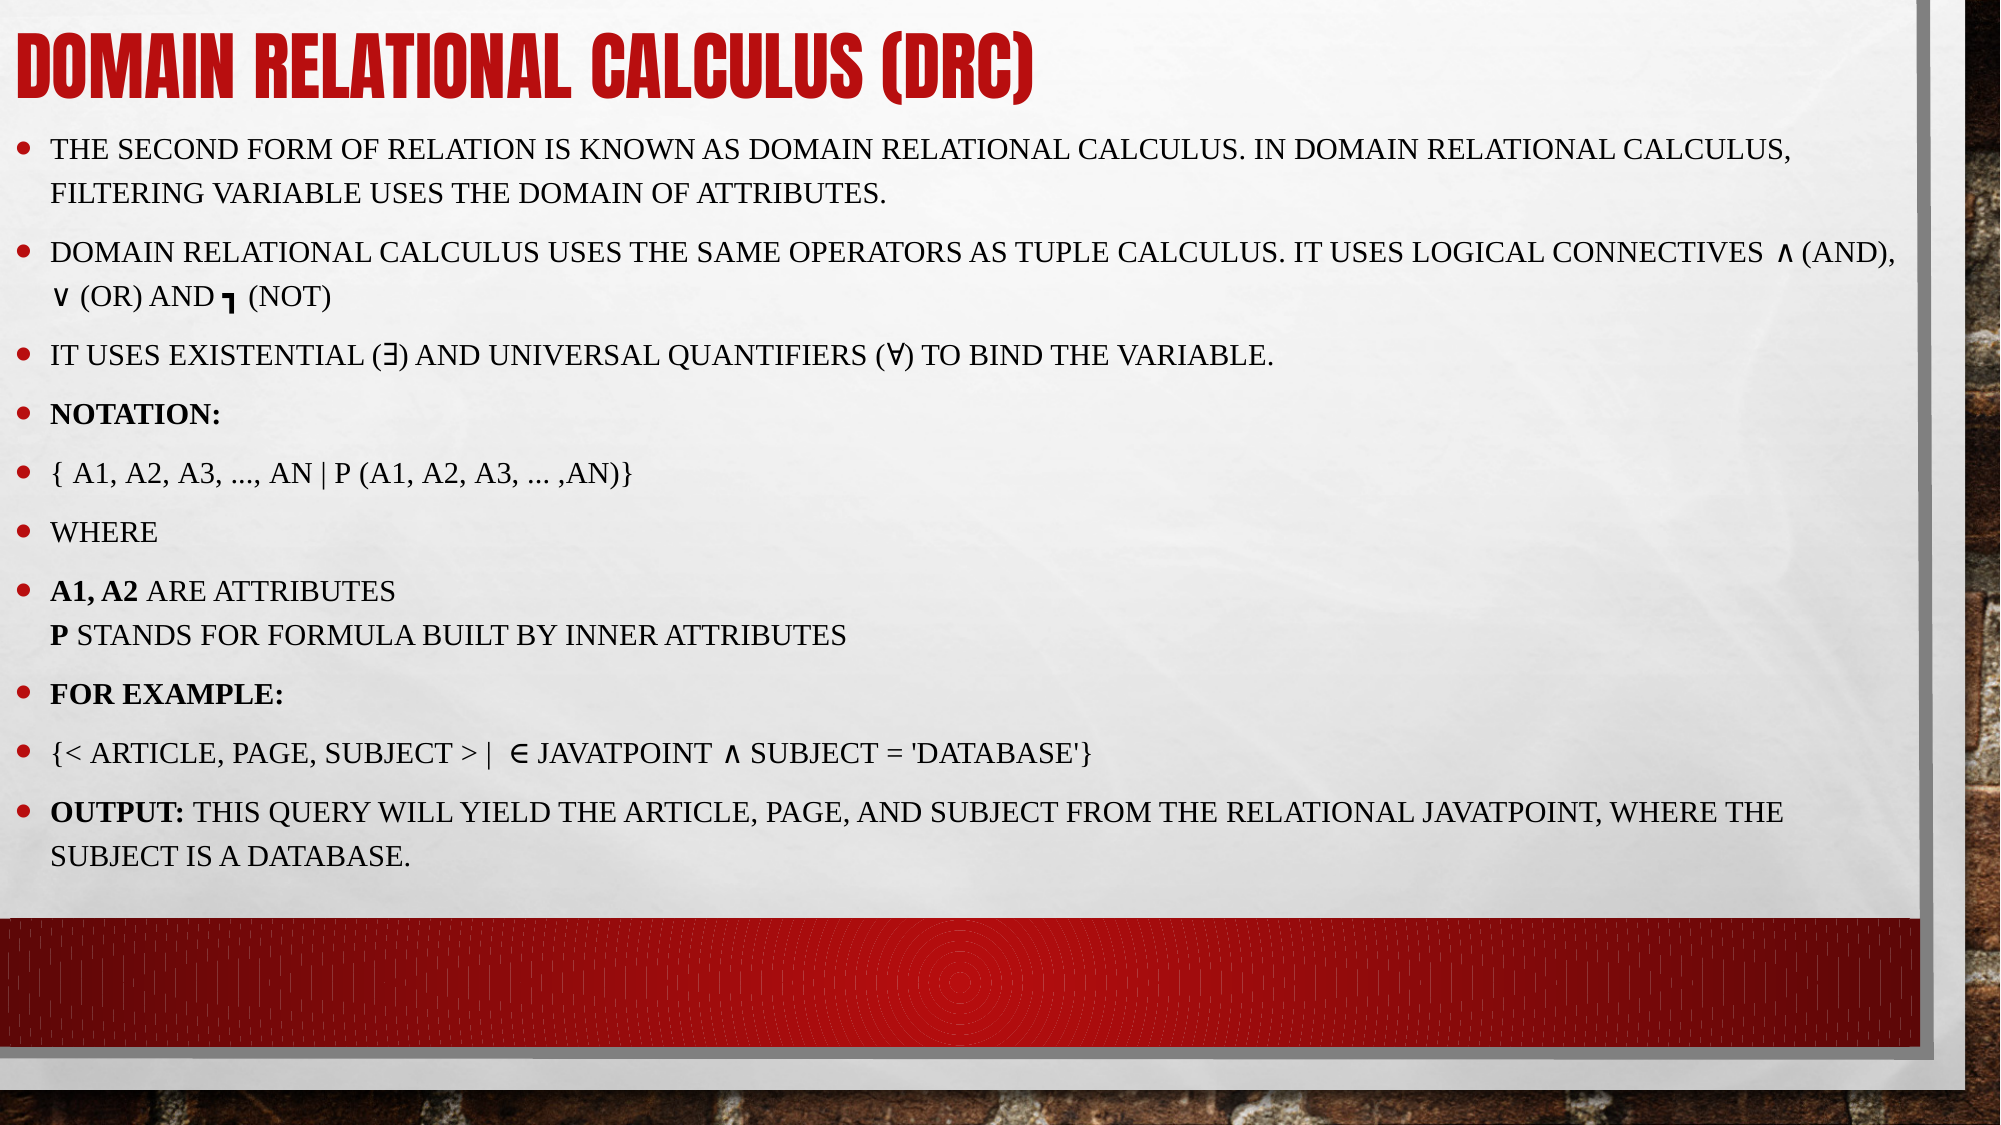

# Domain Relational Calculus (DRC)
The second form of relation is known as Domain relational calculus. In domain relational calculus, filtering variable uses the domain of attributes.
Domain relational calculus uses the same operators as tuple calculus. It uses logical connectives ∧ (and), ∨ (or) and ┓ (not)
It uses Existential (∃) and Universal Quantifiers (∀) to bind the variable.
Notation:
{ a1, a2, a3, ..., an | P (a1, a2, a3, ... ,an)}
Where
a1, a2 are attributes
P stands for formula built by inner attributes
For example:
{< article, page, subject > |  ∈ javatpoint ∧ subject = 'database'}
Output: This query will yield the article, page, and subject from the relational javatpoint, where the subject is a database.